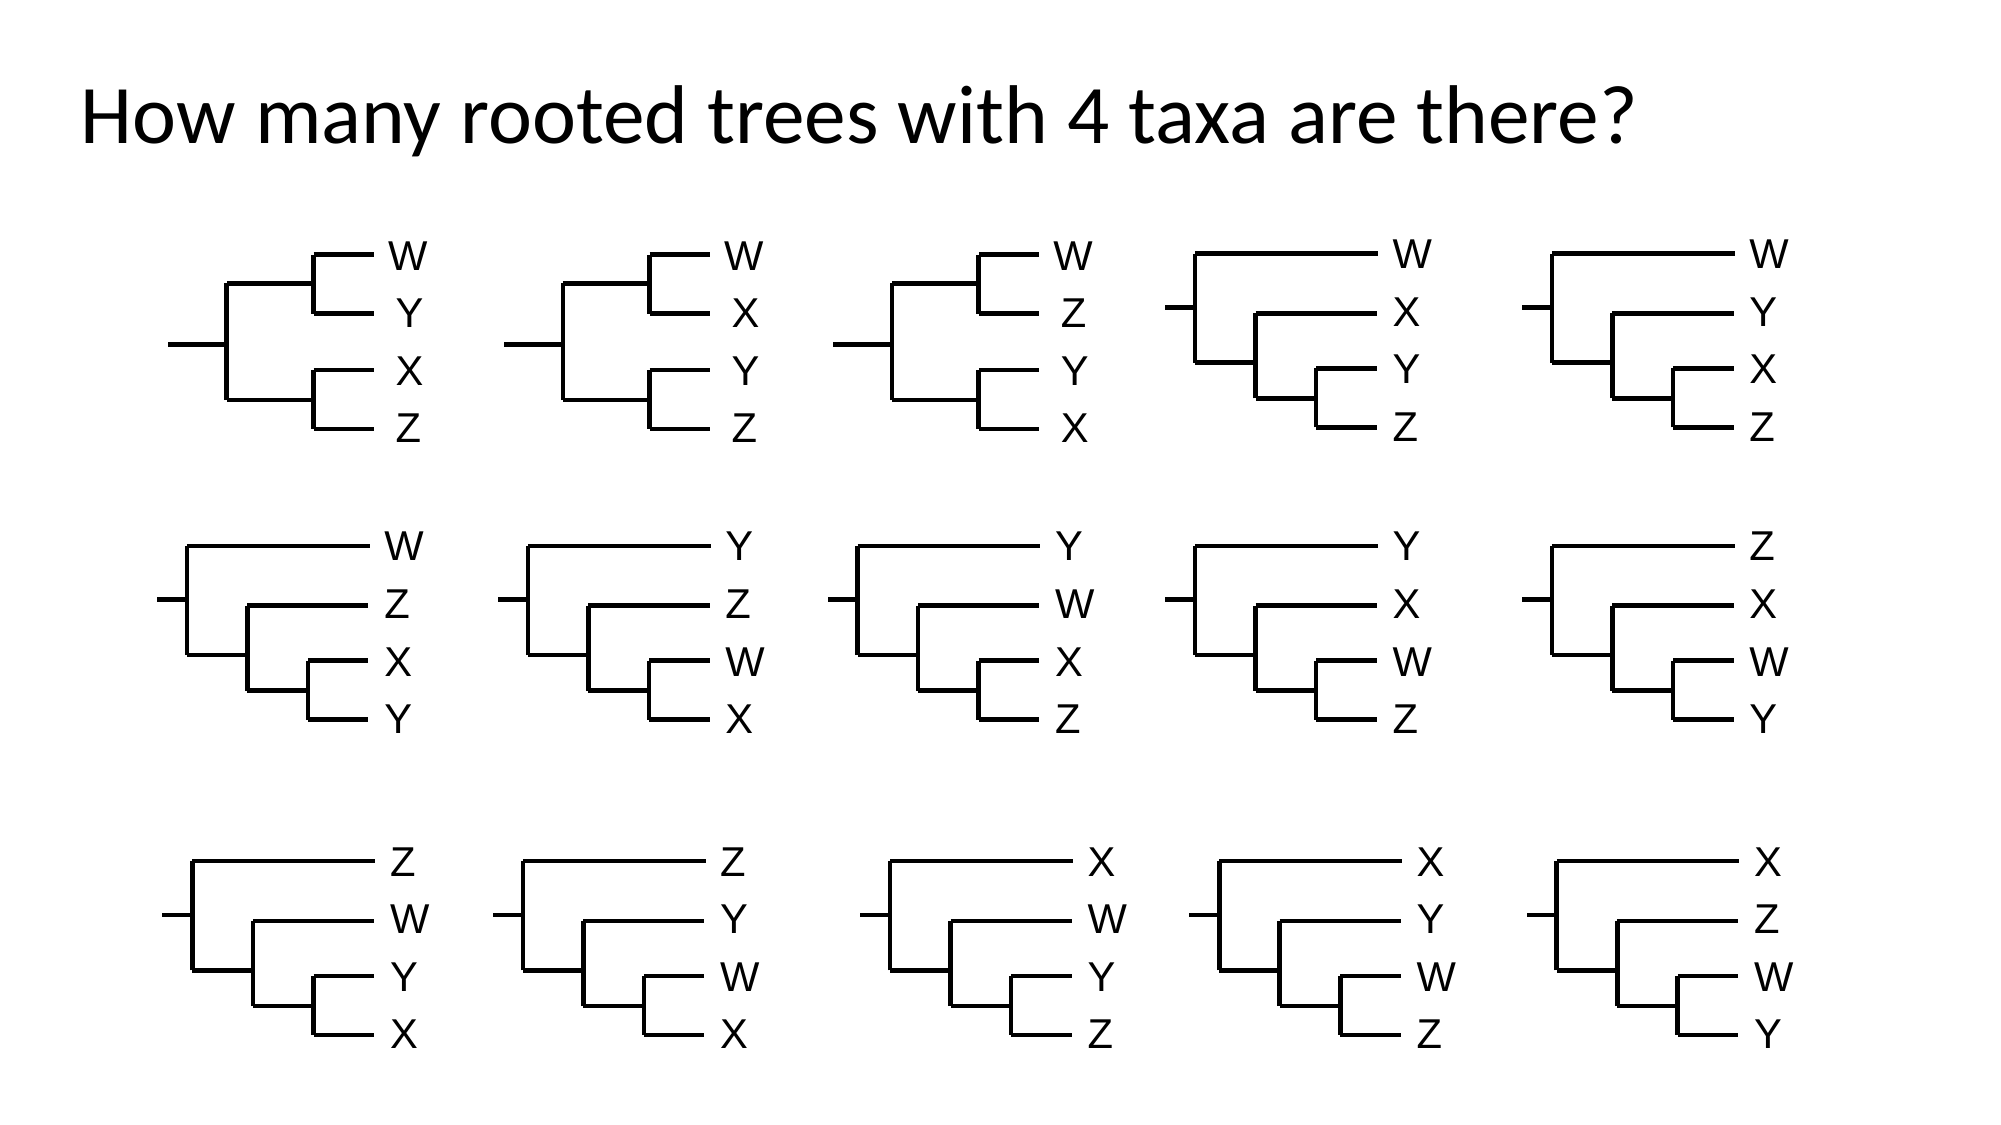

# How many rooted trees with 4 taxa are there?
W
X
Y
Z
W
Y
X
Z
W
Y
X
Z
W
X
Y
Z
W
Z
Y
X
W
Z
X
Y
Y
W
X
Z
Y
Z
W
X
Y
X
W
Z
Z
X
W
Y
Z
W
Y
X
Z
Y
W
X
X
W
Y
Z
X
Y
W
Z
X
Z
W
Y